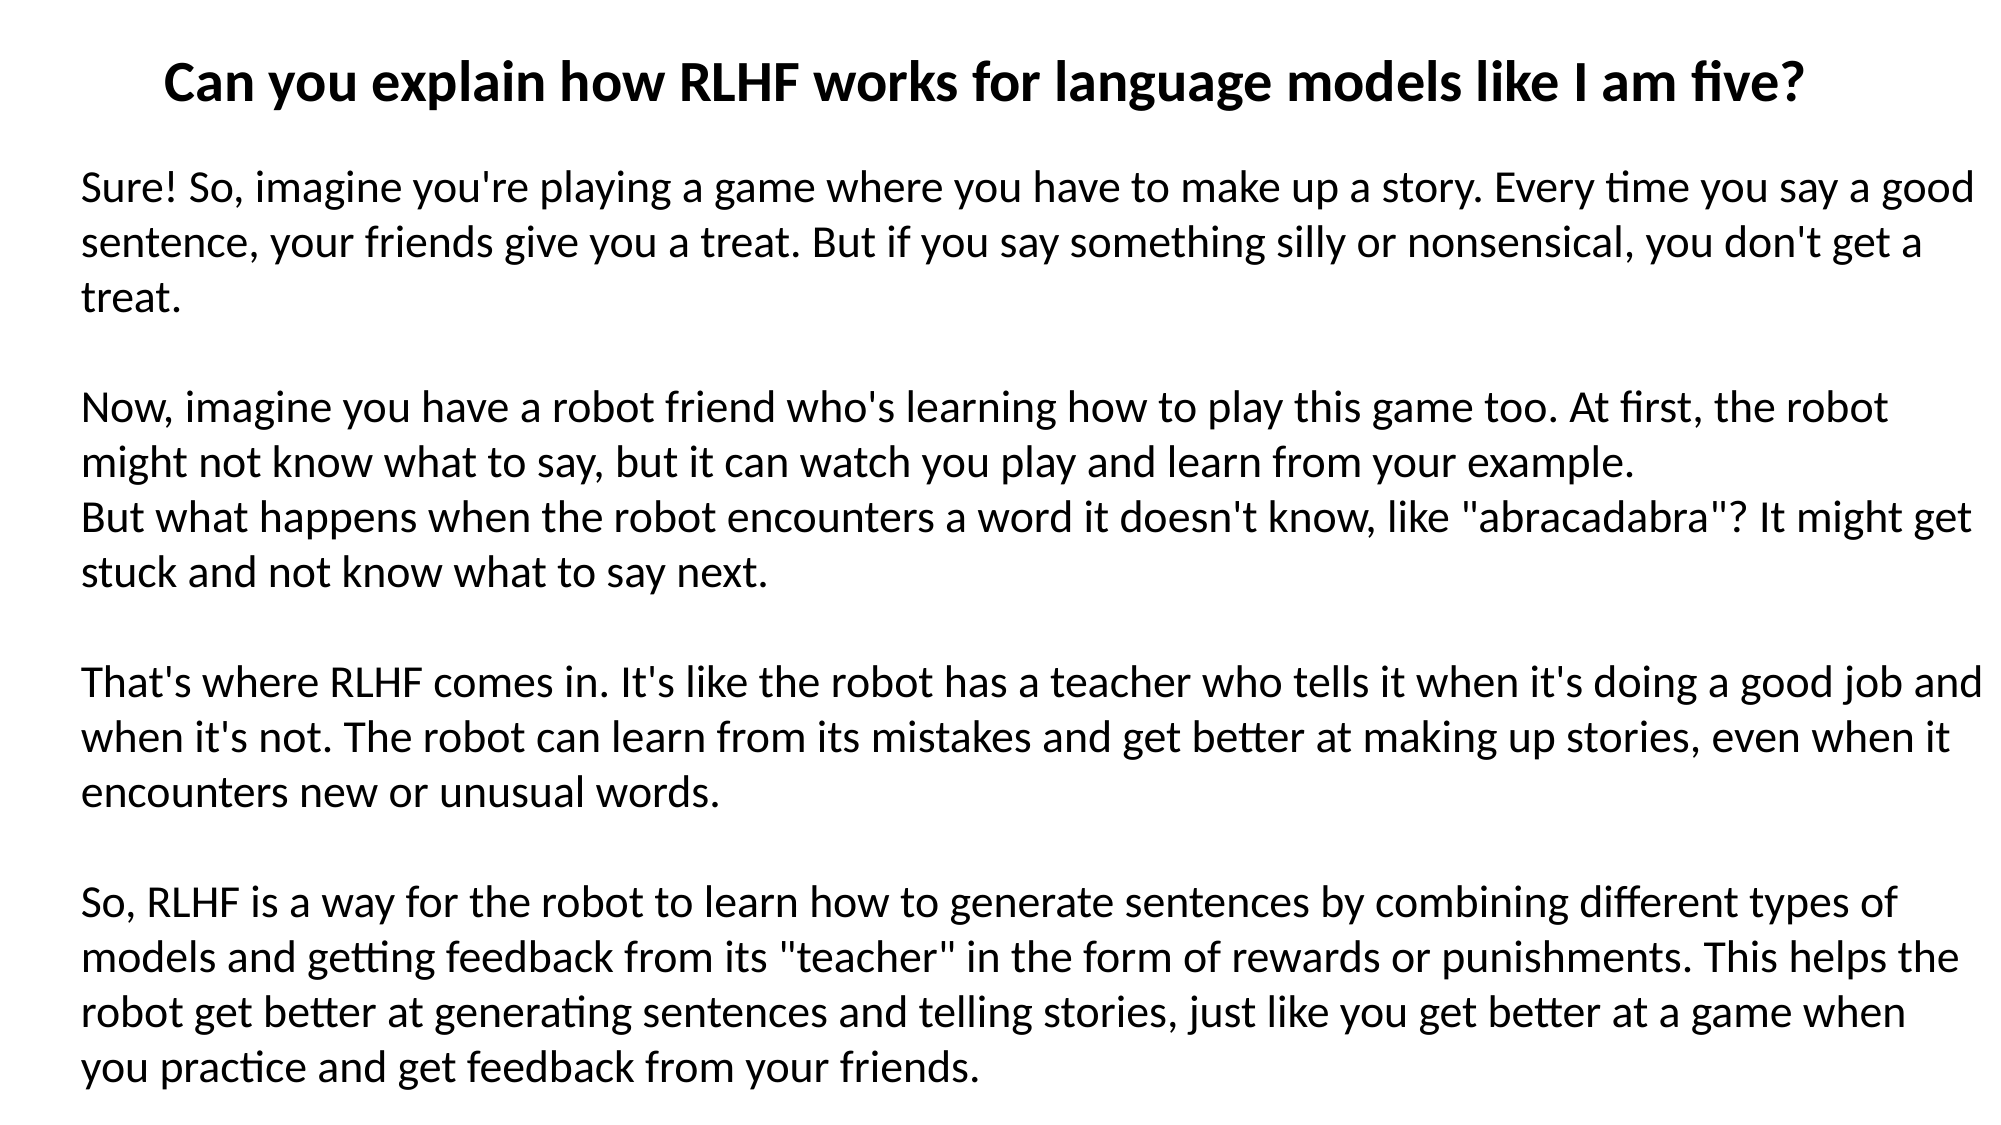

Can you explain how RLHF works for language models like I am five?
Sure! So, imagine you're playing a game where you have to make up a story. Every time you say a good sentence, your friends give you a treat. But if you say something silly or nonsensical, you don't get a treat.

Now, imagine you have a robot friend who's learning how to play this game too. At first, the robot might not know what to say, but it can watch you play and learn from your example.
But what happens when the robot encounters a word it doesn't know, like "abracadabra"? It might get stuck and not know what to say next.

That's where RLHF comes in. It's like the robot has a teacher who tells it when it's doing a good job and when it's not. The robot can learn from its mistakes and get better at making up stories, even when it encounters new or unusual words.

So, RLHF is a way for the robot to learn how to generate sentences by combining different types of models and getting feedback from its "teacher" in the form of rewards or punishments. This helps the robot get better at generating sentences and telling stories, just like you get better at a game when you practice and get feedback from your friends.